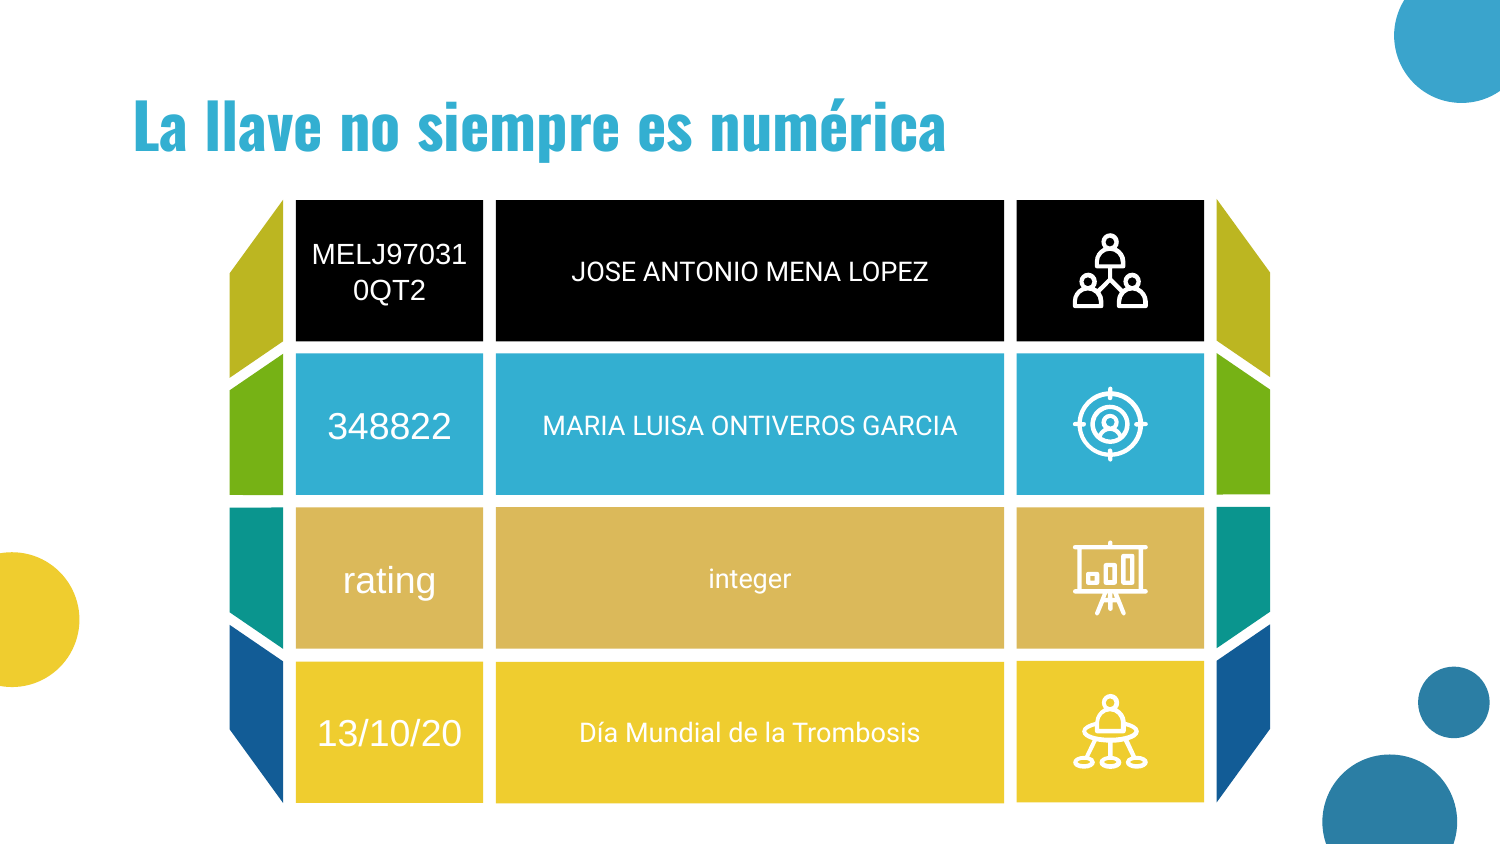

# La llave no siempre es numérica

JOSE ANTONIO MENA LOPEZ

MELJ970310QT2

MARIA LUISA ONTIVEROS GARCIA

348822

integer

rating

Día Mundial de la Trombosis

13/10/20